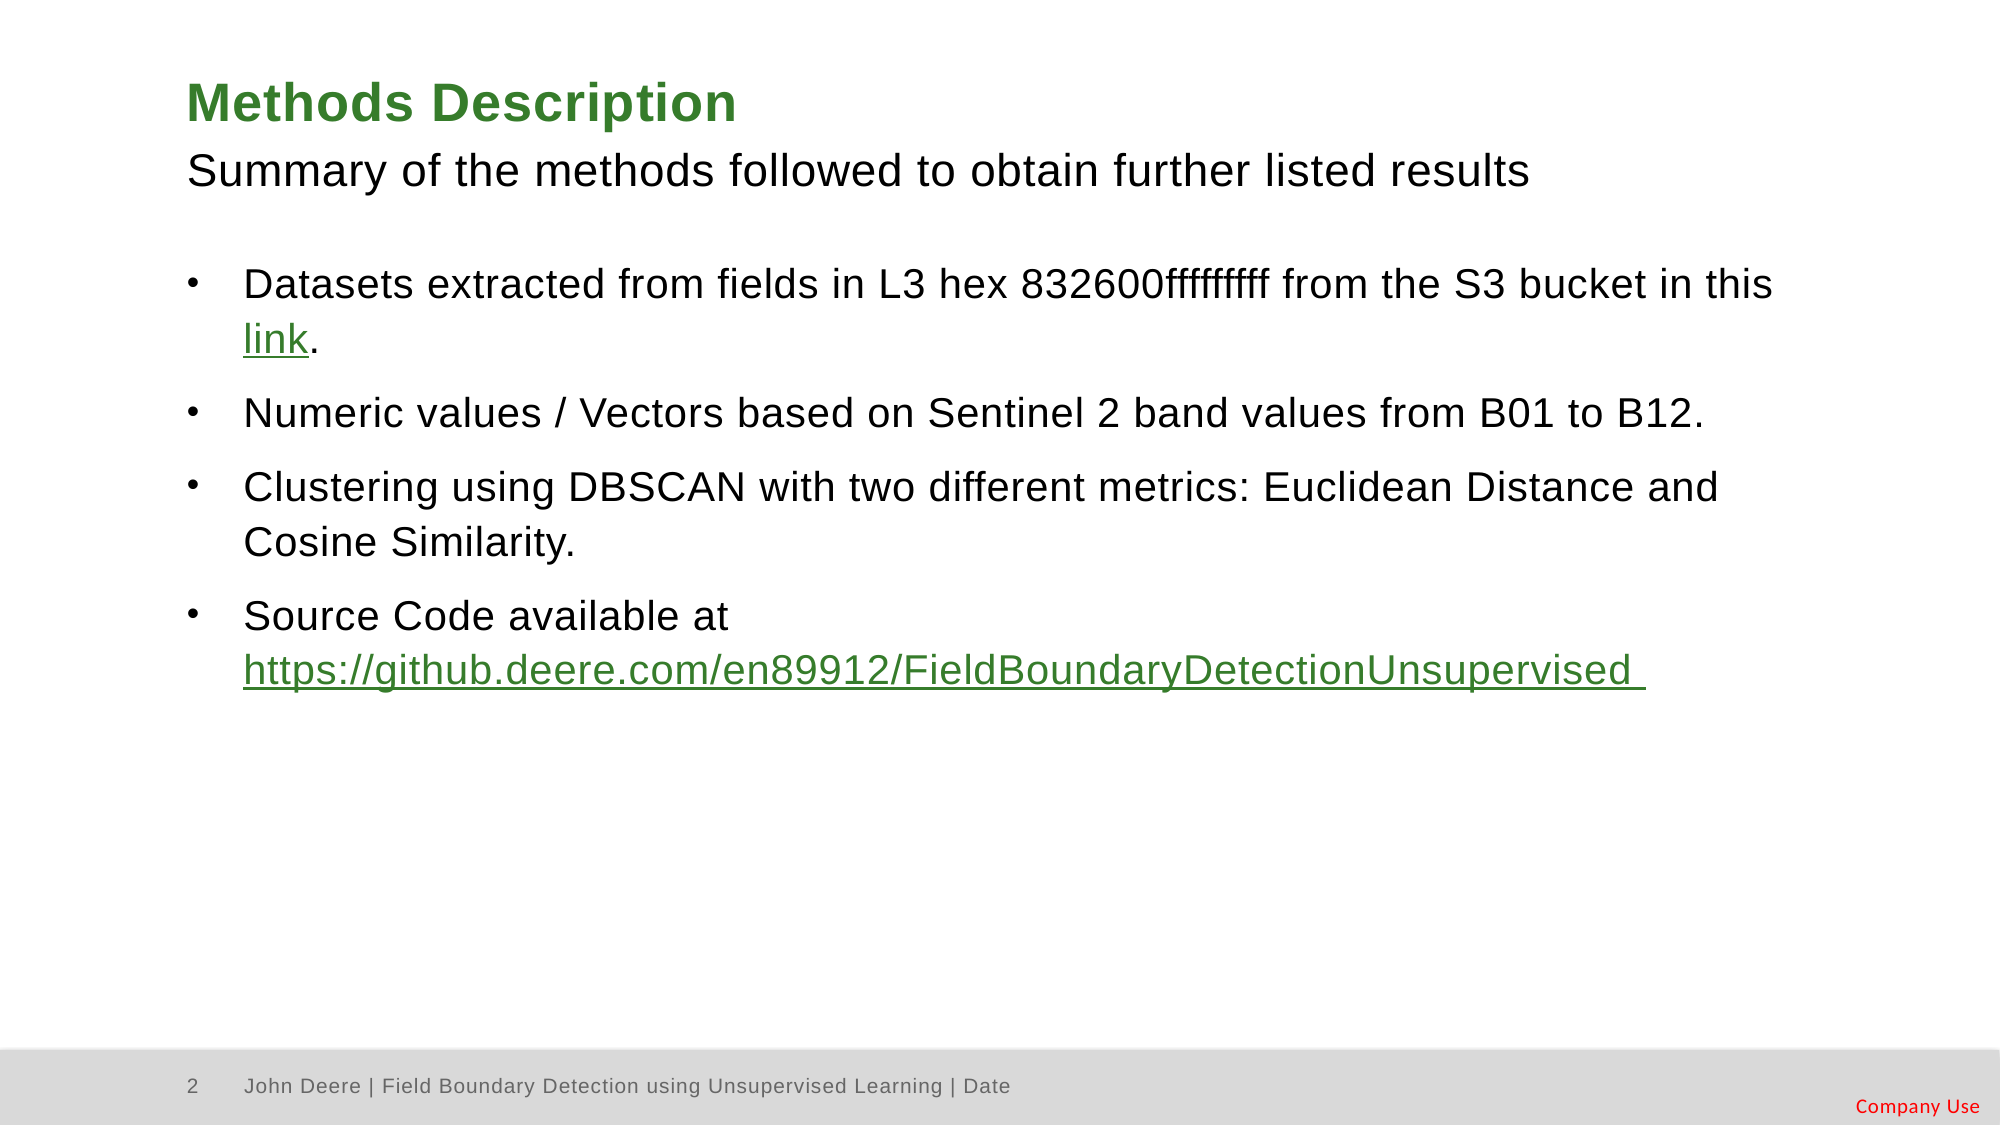

# Methods Description
Summary of the methods followed to obtain further listed results
Datasets extracted from fields in L3 hex 832600fffffffff from the S3 bucket in this link.
Numeric values / Vectors based on Sentinel 2 band values from B01 to B12.
Clustering using DBSCAN with two different metrics: Euclidean Distance and Cosine Similarity.
Source Code available at https://github.deere.com/en89912/FieldBoundaryDetectionUnsupervised